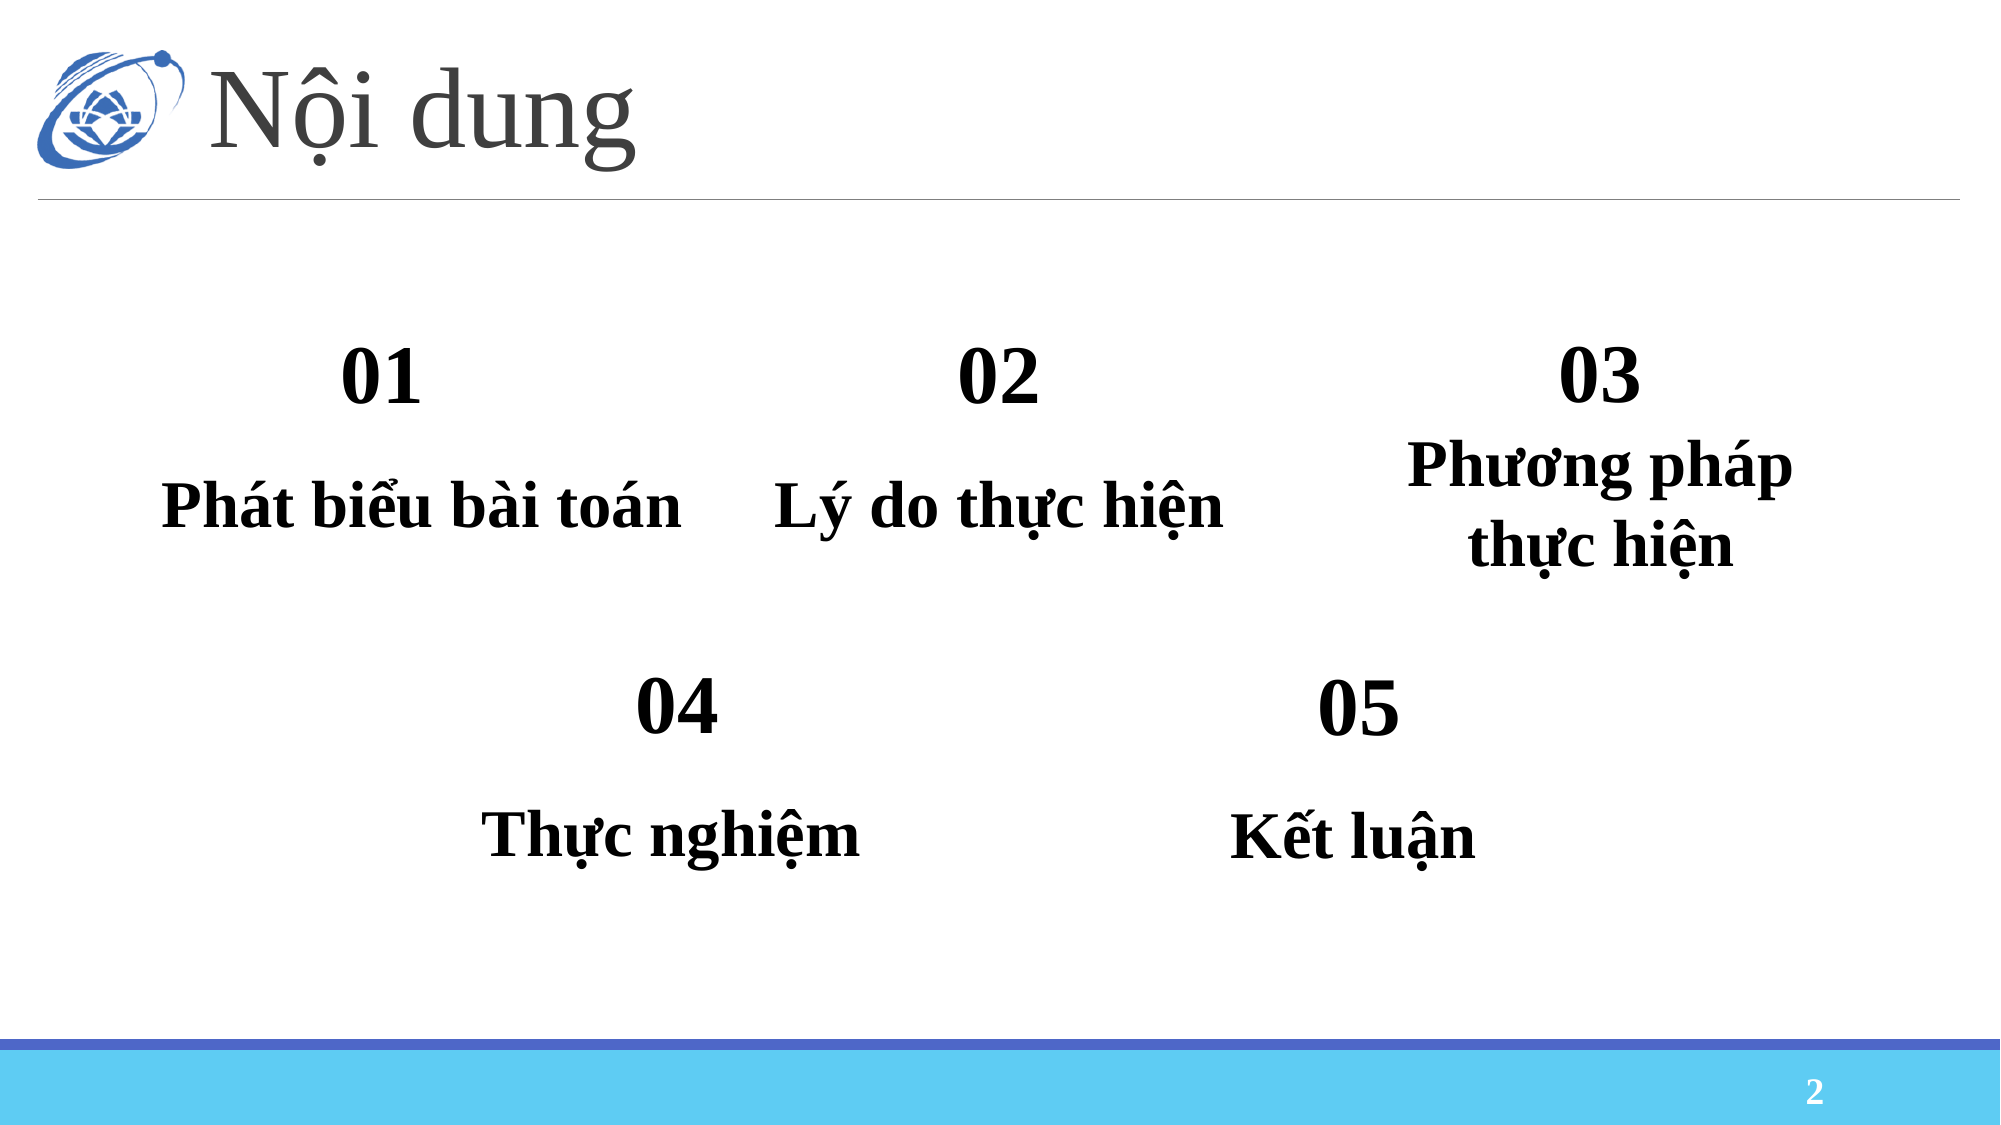

# Nội dung
03
Phương pháp thực hiện
01
Phát biểu bài toán
02
Lý do thực hiện
04
     Thực nghiệm
05
        Kết luận
2